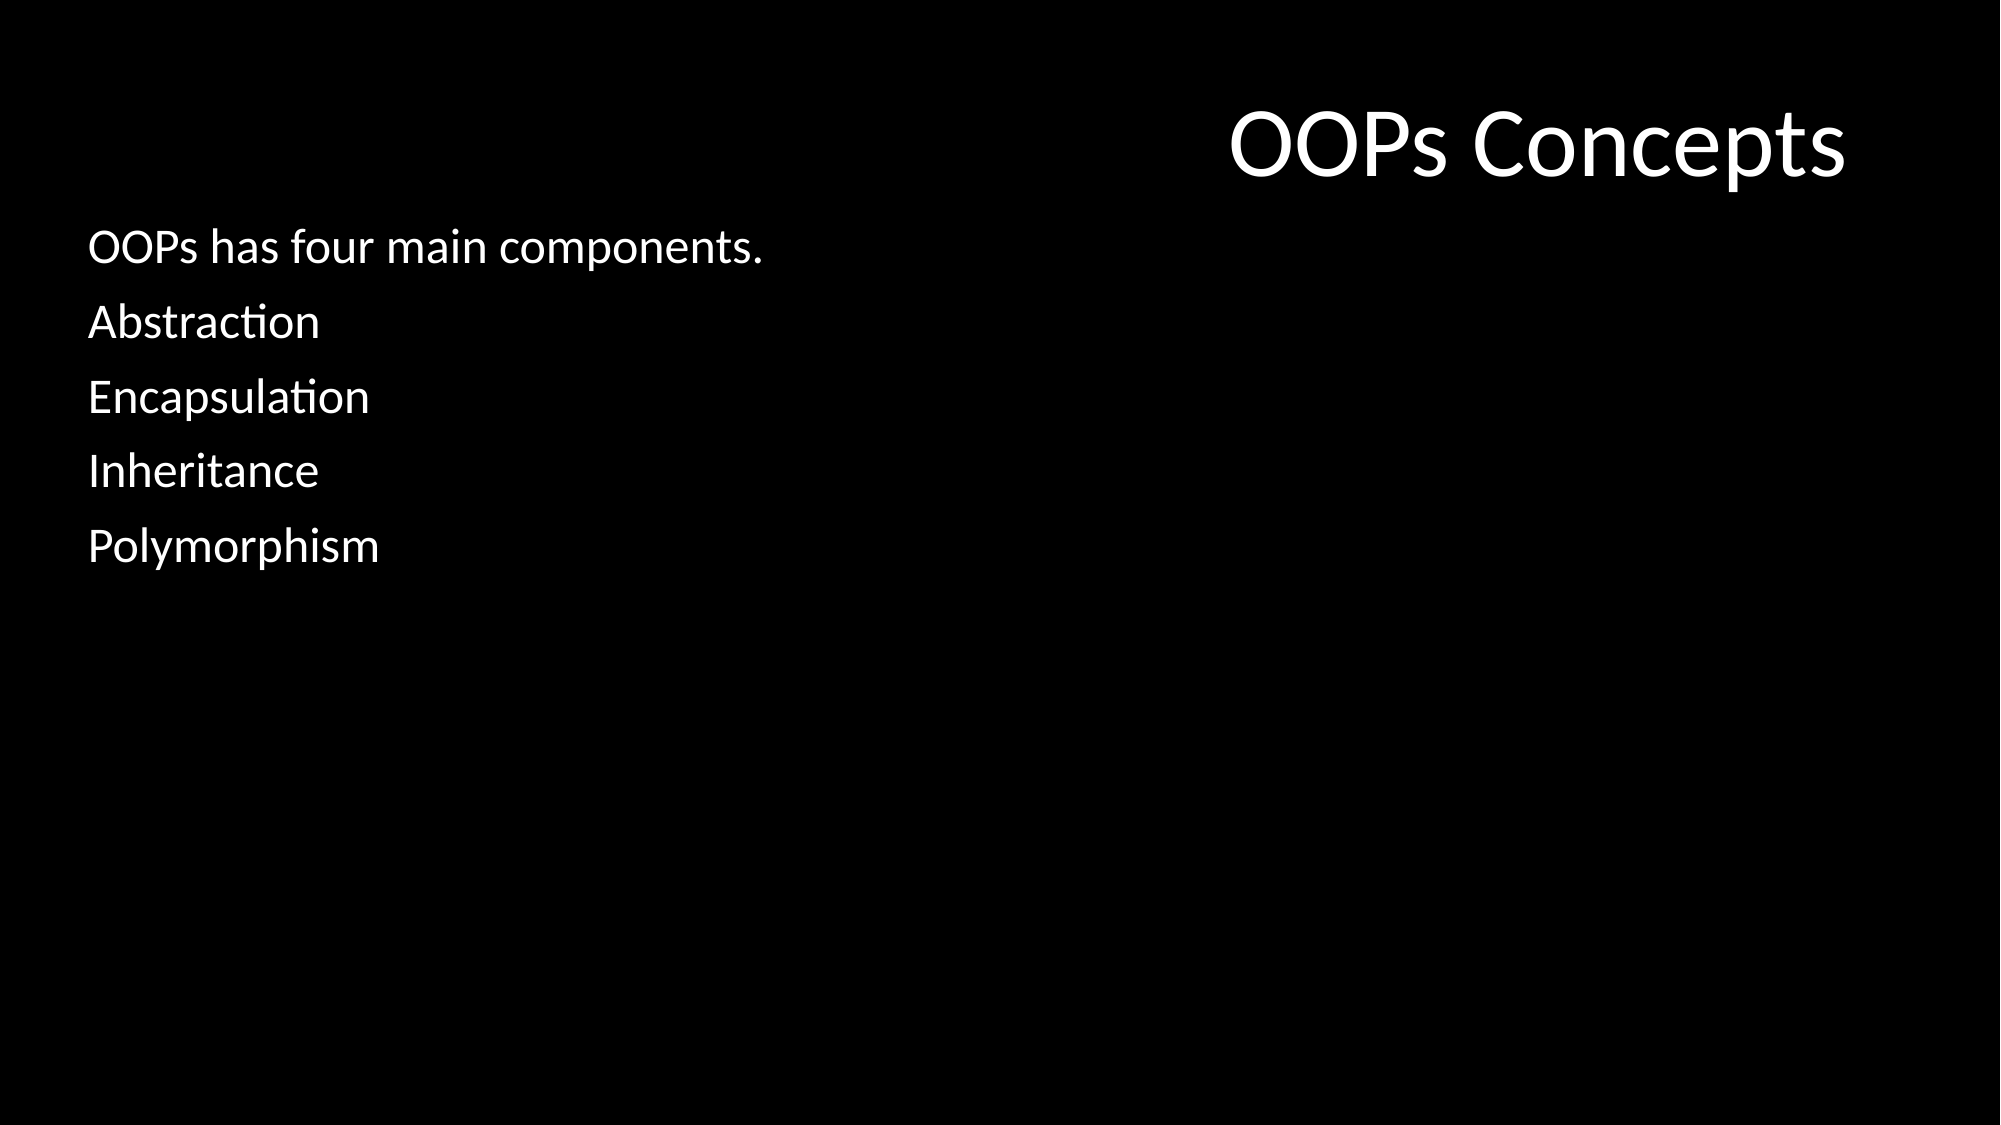

# OOPs Concepts
OOPs has four main components.
Abstraction
Encapsulation
Inheritance
Polymorphism